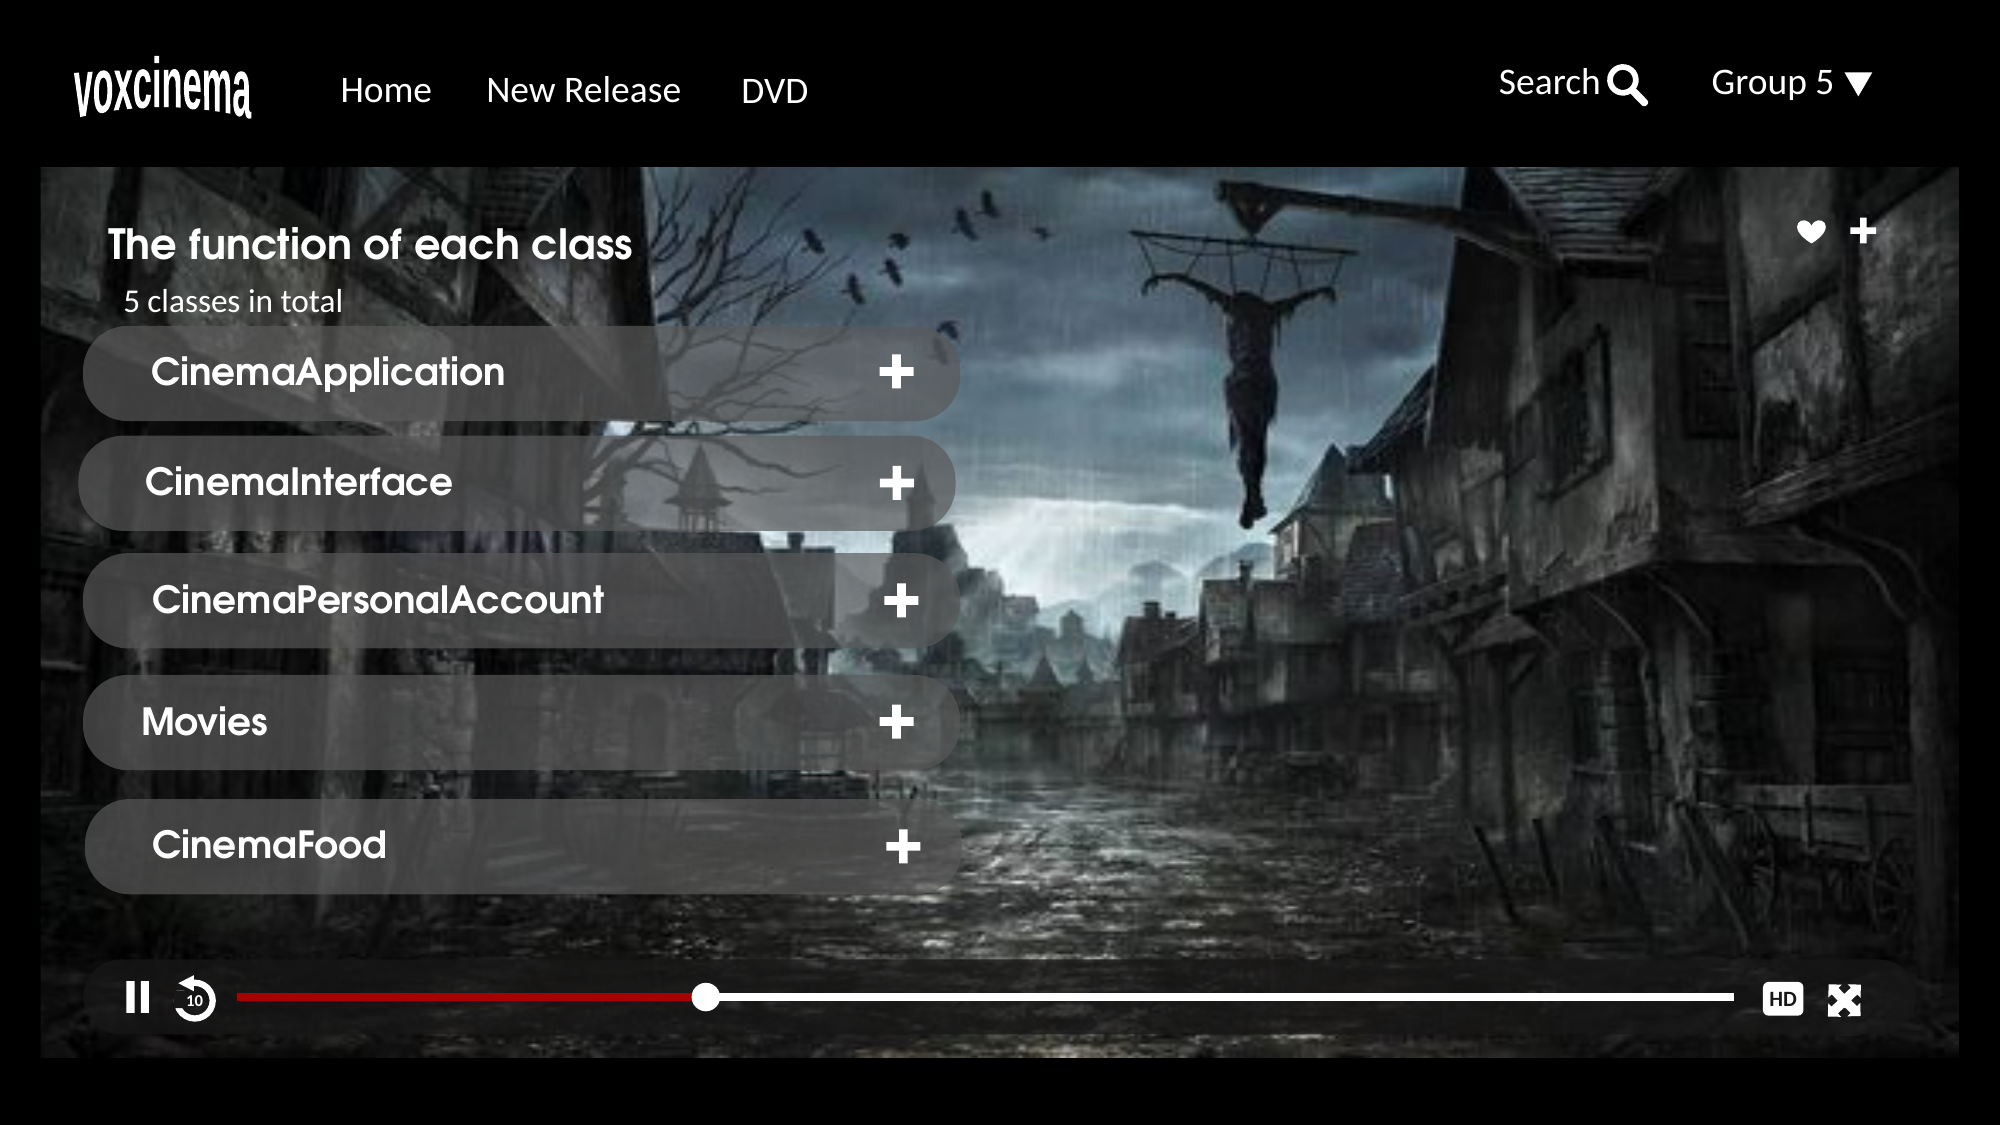

Search

Group 5

voxcinema
Home
New Release
DVD

The function of each class

5 classes in total

CinemaApplication

CinemaInterface

CinemaPersonalAccount

Movies

CinemaFood

10
HD